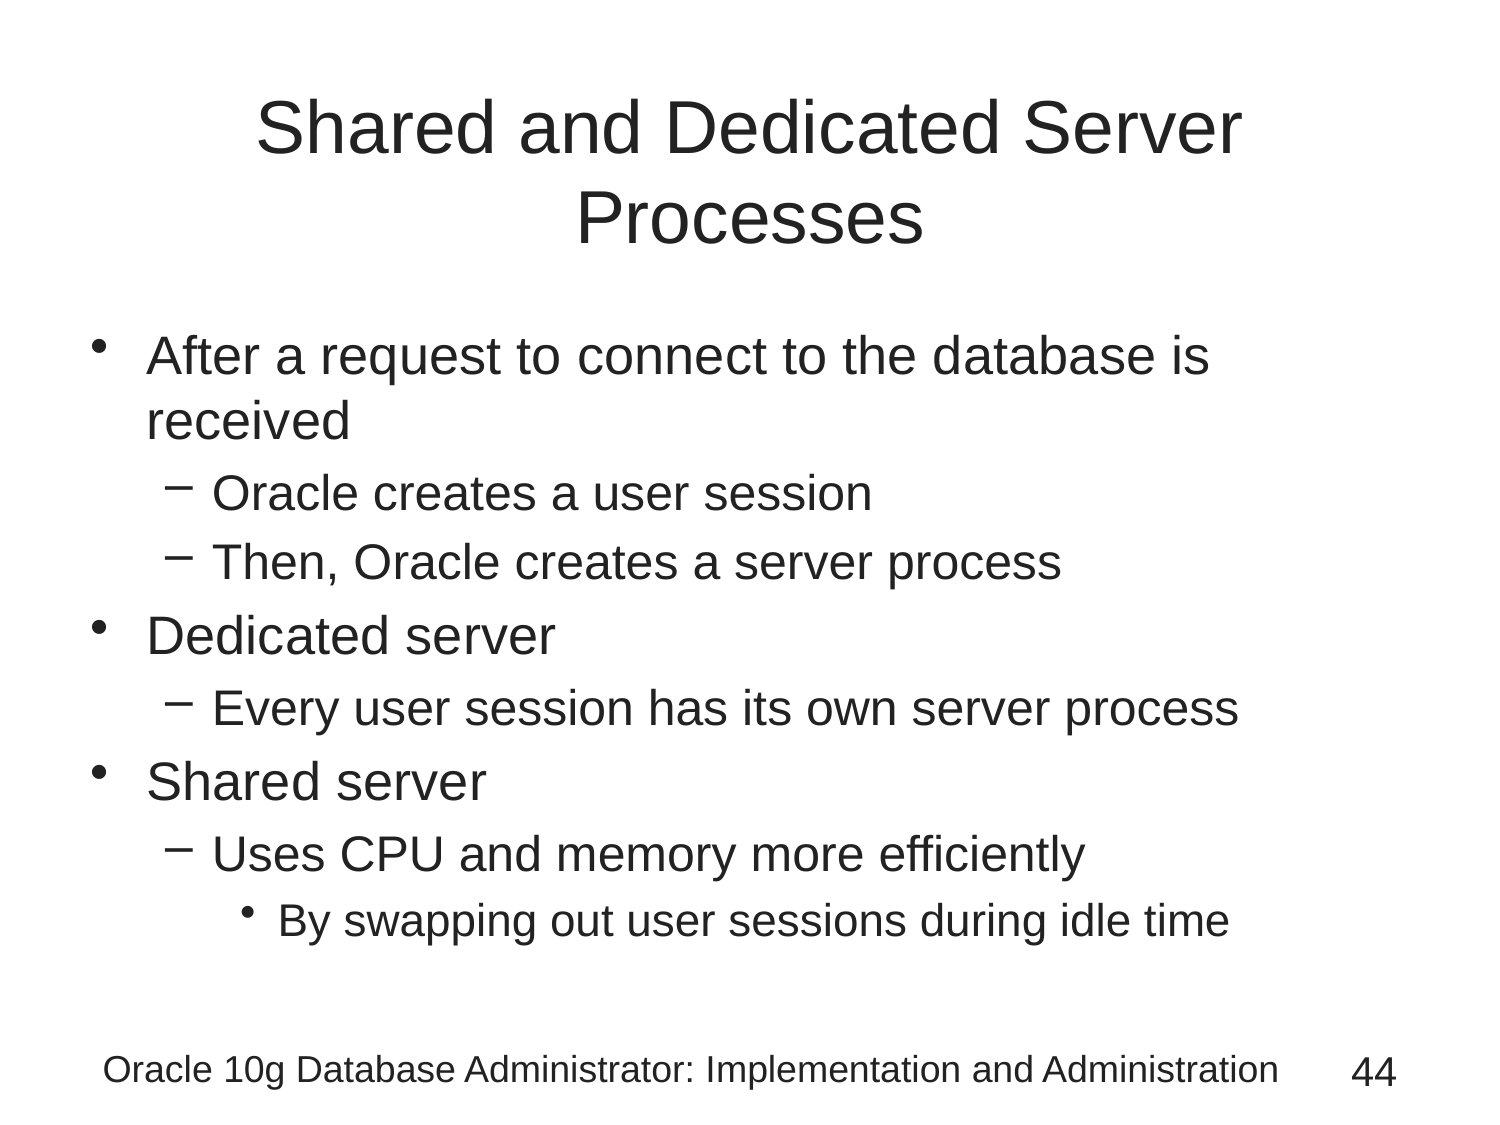

# Shared and Dedicated Server Processes
After a request to connect to the database is received
Oracle creates a user session
Then, Oracle creates a server process
Dedicated server
Every user session has its own server process
Shared server
Uses CPU and memory more efficiently
By swapping out user sessions during idle time
Oracle 10g Database Administrator: Implementation and Administration
44